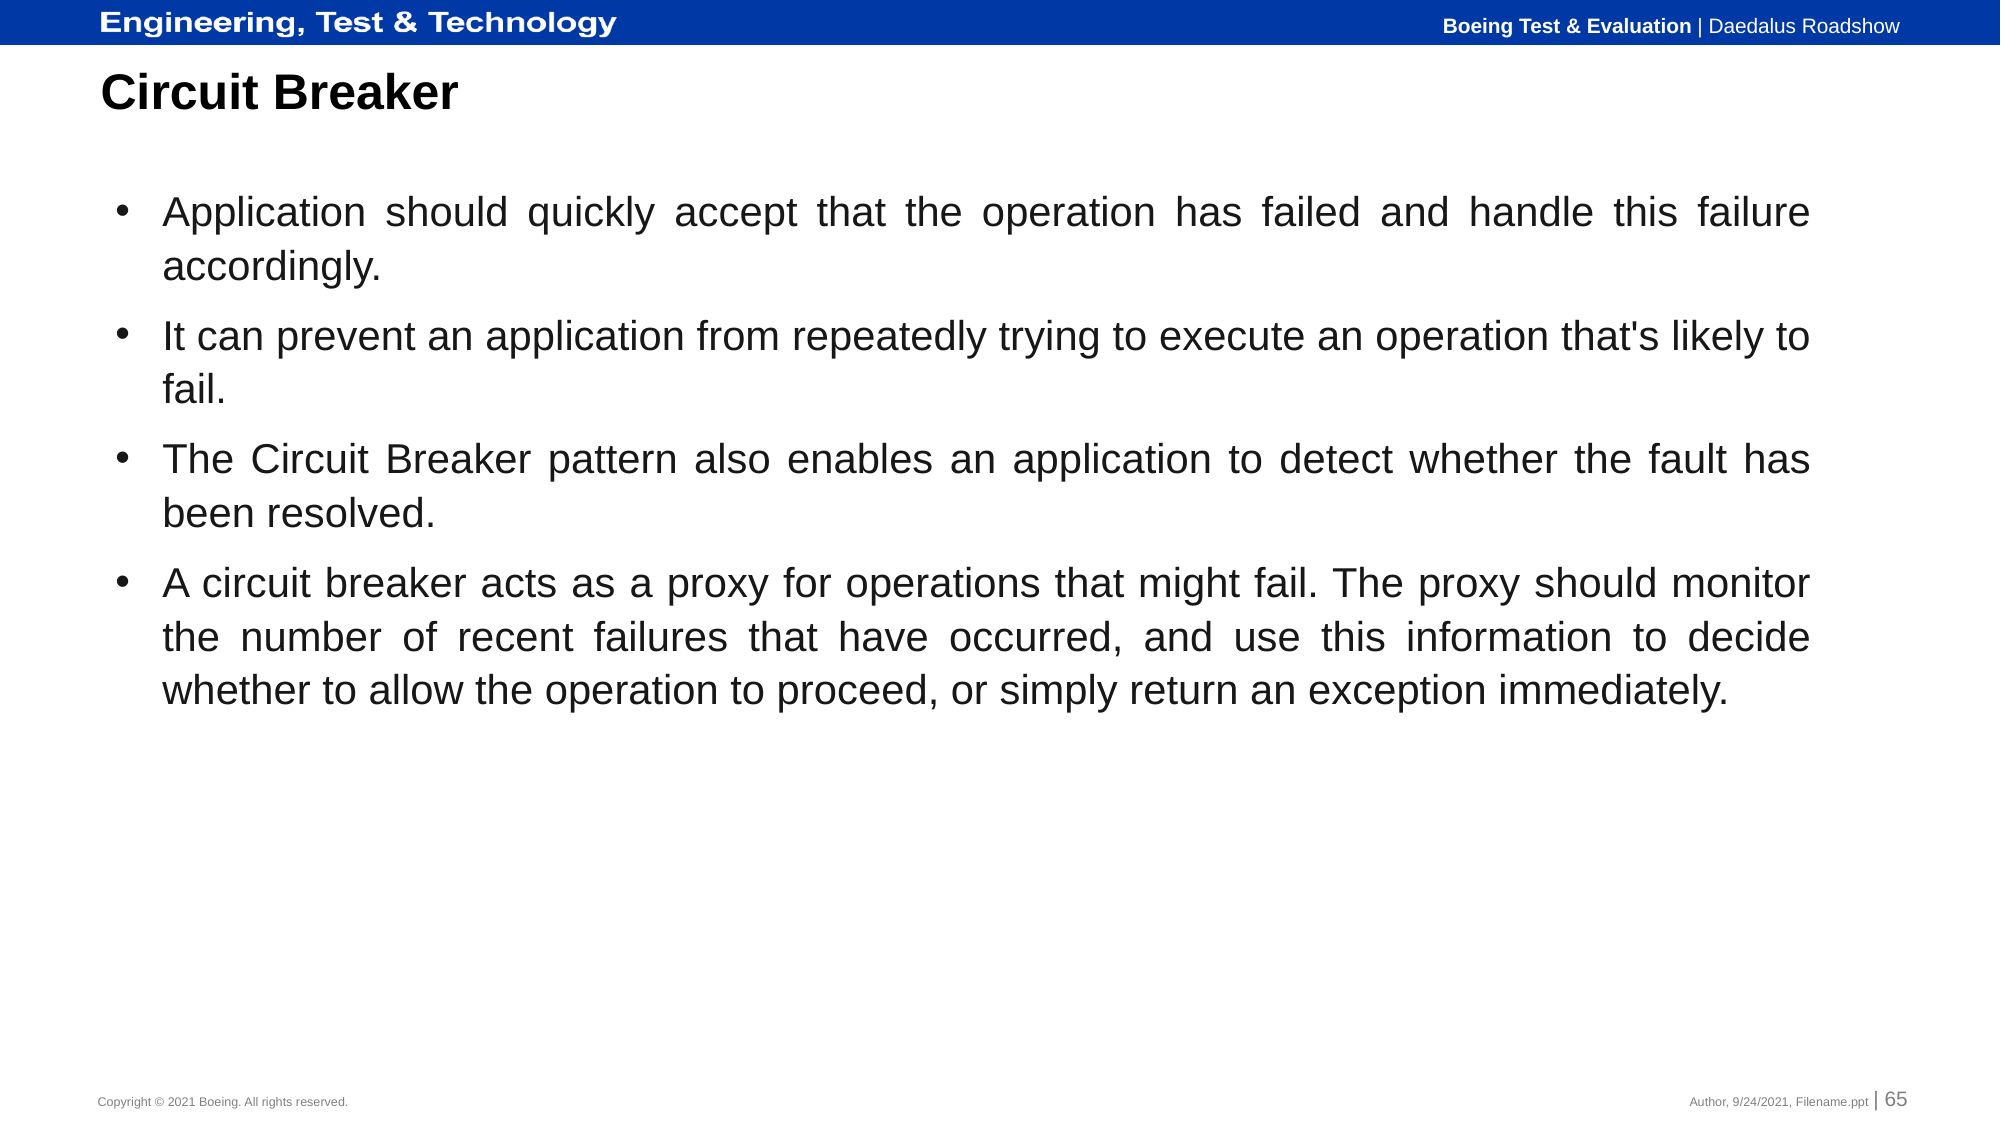

# Circuit Breaker
Application should quickly accept that the operation has failed and handle this failure accordingly.
It can prevent an application from repeatedly trying to execute an operation that's likely to fail.
The Circuit Breaker pattern also enables an application to detect whether the fault has been resolved.
A circuit breaker acts as a proxy for operations that might fail. The proxy should monitor the number of recent failures that have occurred, and use this information to decide whether to allow the operation to proceed, or simply return an exception immediately.
Author, 9/24/2021, Filename.ppt | 65